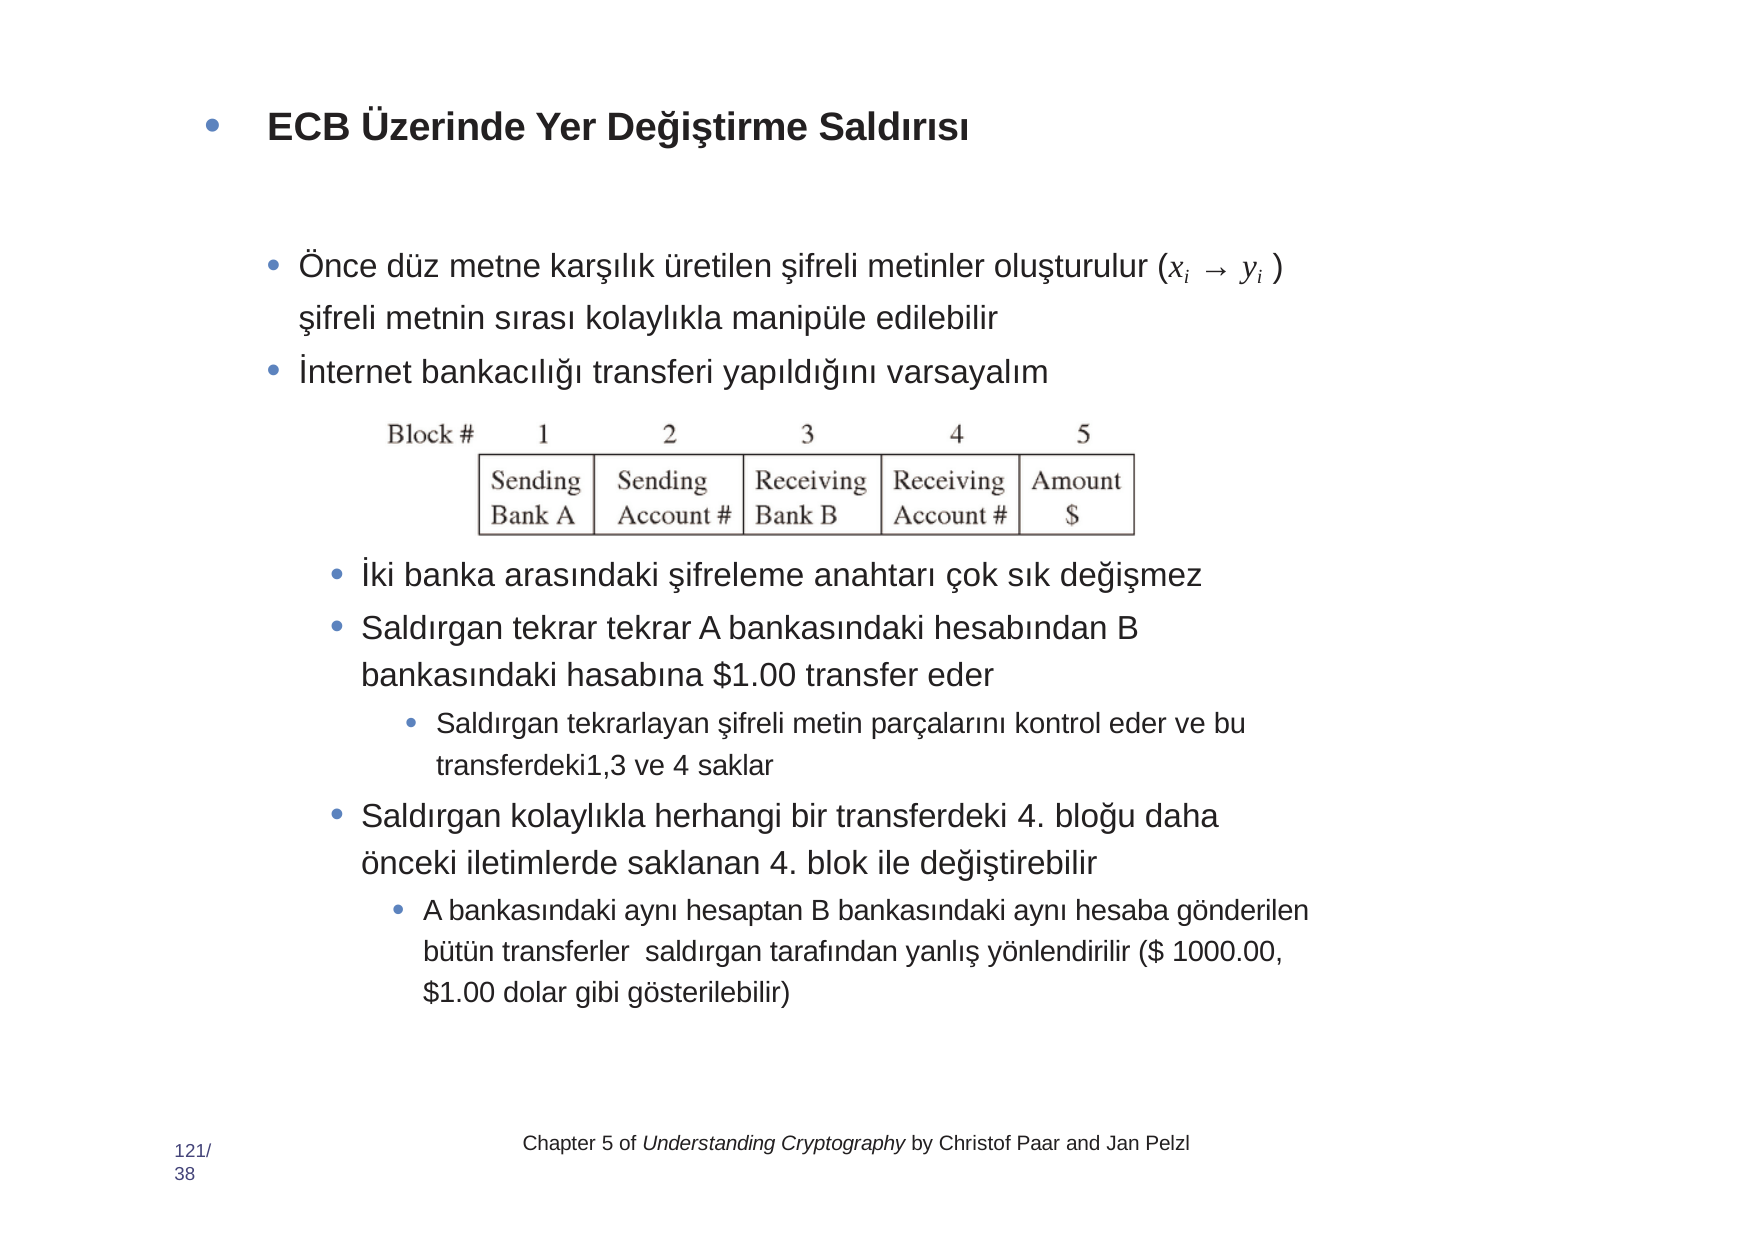

ECB Üzerinde Yer Değiştirme Saldırısı
Önce düz metne karşılık üretilen şifreli metinler oluşturulur (xi  → yi  )  şifreli metnin sırası kolaylıkla manipüle edilebilir

İnternet bankacılığı transferi yapıldığını varsayalım

İki banka arasındaki şifreleme anahtarı çok sık değişmez
Saldırgan tekrar tekrar A bankasındaki hesabından B bankasındaki hasabına $1.00 transfer eder
Saldırgan tekrarlayan şifreli metin parçalarını kontrol eder ve bu transferdeki1,3 ve 4 saklar
Saldırgan kolaylıkla herhangi bir transferdeki 4. bloğu daha önceki iletimlerde saklanan 4. blok ile değiştirebilir
A bankasındaki aynı hesaptan B bankasındaki aynı hesaba gönderilen bütün transferler  saldırgan tarafından yanlış yönlendirilir ($ 1000.00, $1.00 dolar gibi gösterilebilir)
Chapter 5 of Understanding Cryptography by Christof Paar and Jan Pelzl
121/38